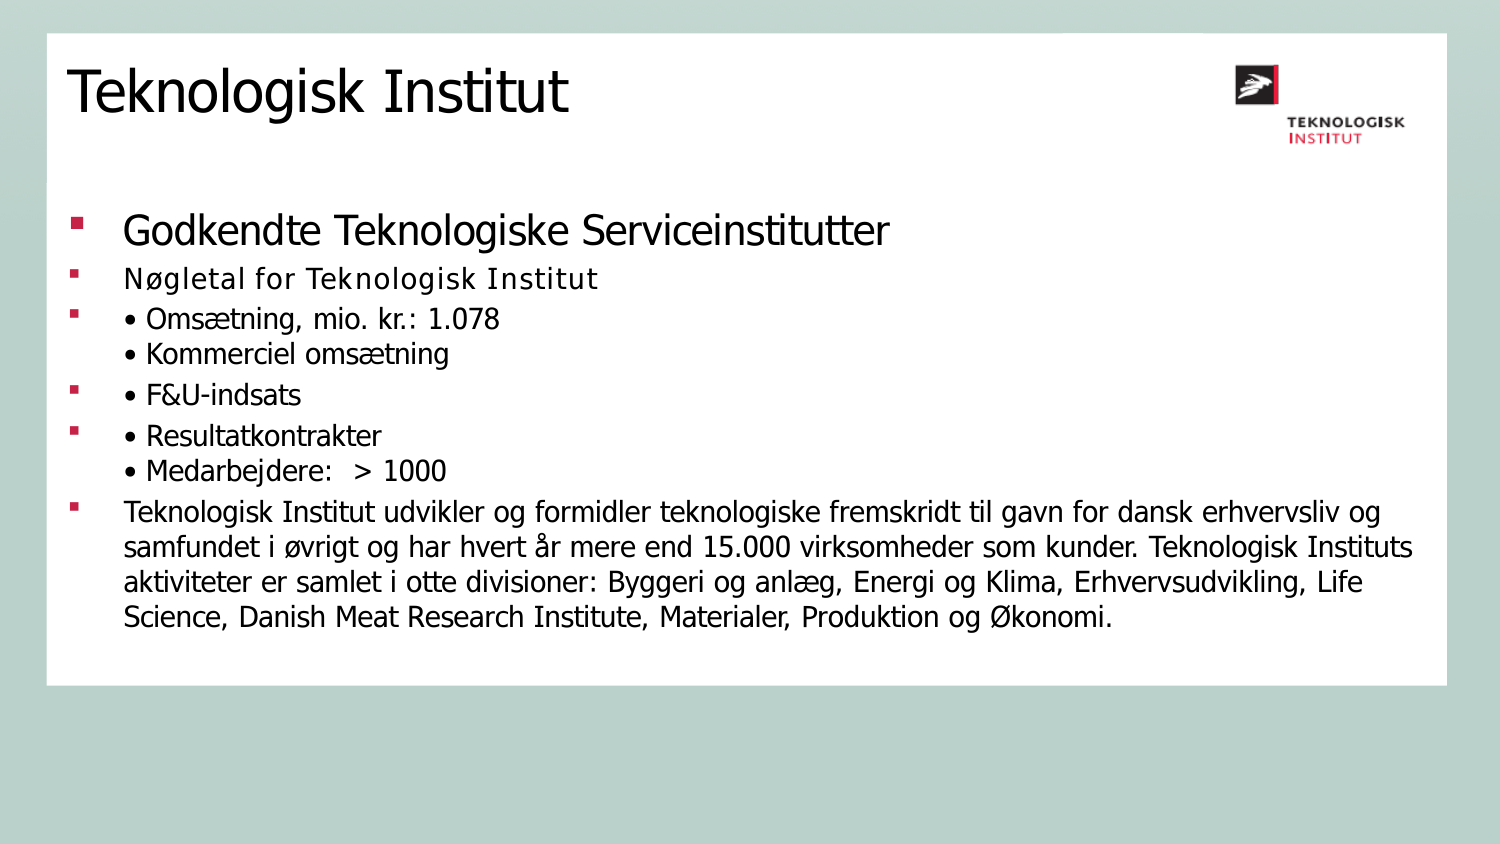

Teknologisk Institut
Godkendte Teknologiske Serviceinstitutter
Nøgletal for Teknologisk Institut
• Omsætning, mio. kr.: 1.078
• Kommerciel omsætning
• F&U-indsats
• Resultatkontrakter
• Medarbejdere:  > 1000
Teknologisk Institut udvikler og formidler teknologiske fremskridt til gavn for dansk erhvervsliv og samfundet i øvrigt og har hvert år mere end 15.000 virksomheder som kunder. Teknologisk Instituts aktiviteter er samlet i otte divisioner: Byggeri og anlæg, Energi og Klima, Erhvervsudvikling, Life Science, Danish Meat Research Institute, Materialer, Produktion og Økonomi.